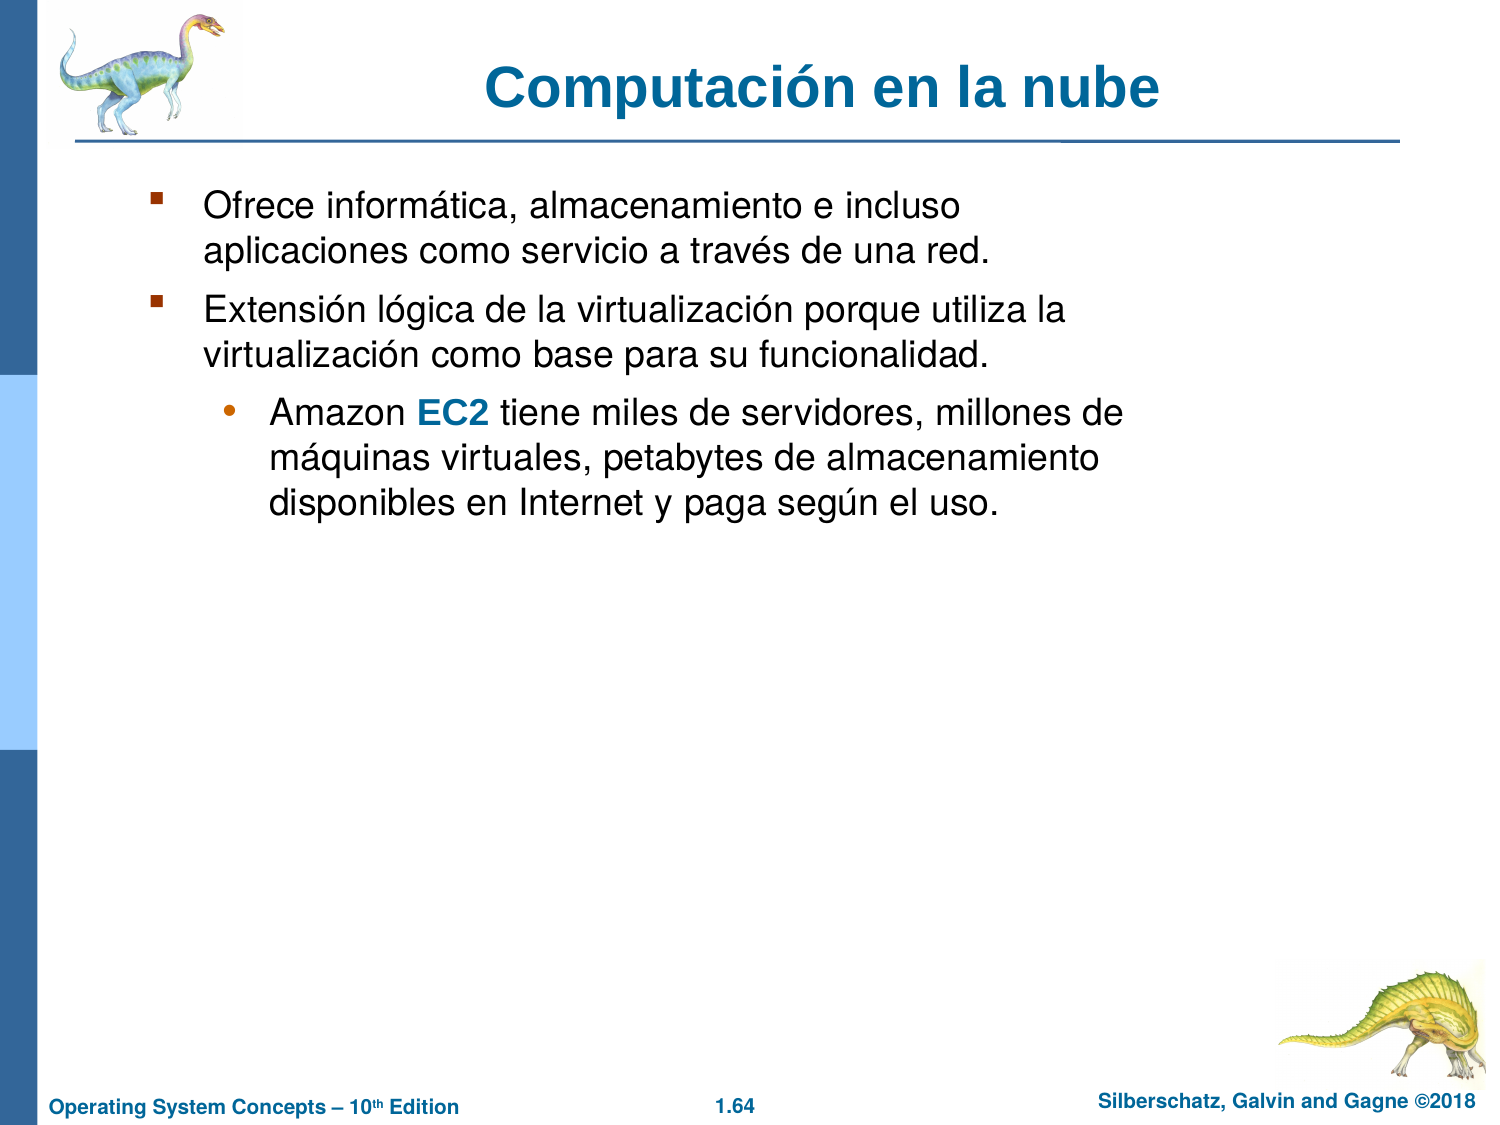

Computación en la nube
Ofrece informática, almacenamiento e incluso aplicaciones como servicio a través de una red.
Extensión lógica de la virtualización porque utiliza la virtualización como base para su funcionalidad.
Amazon EC2 tiene miles de servidores, millones de máquinas virtuales, petabytes de almacenamiento disponibles en Internet y paga según el uso.